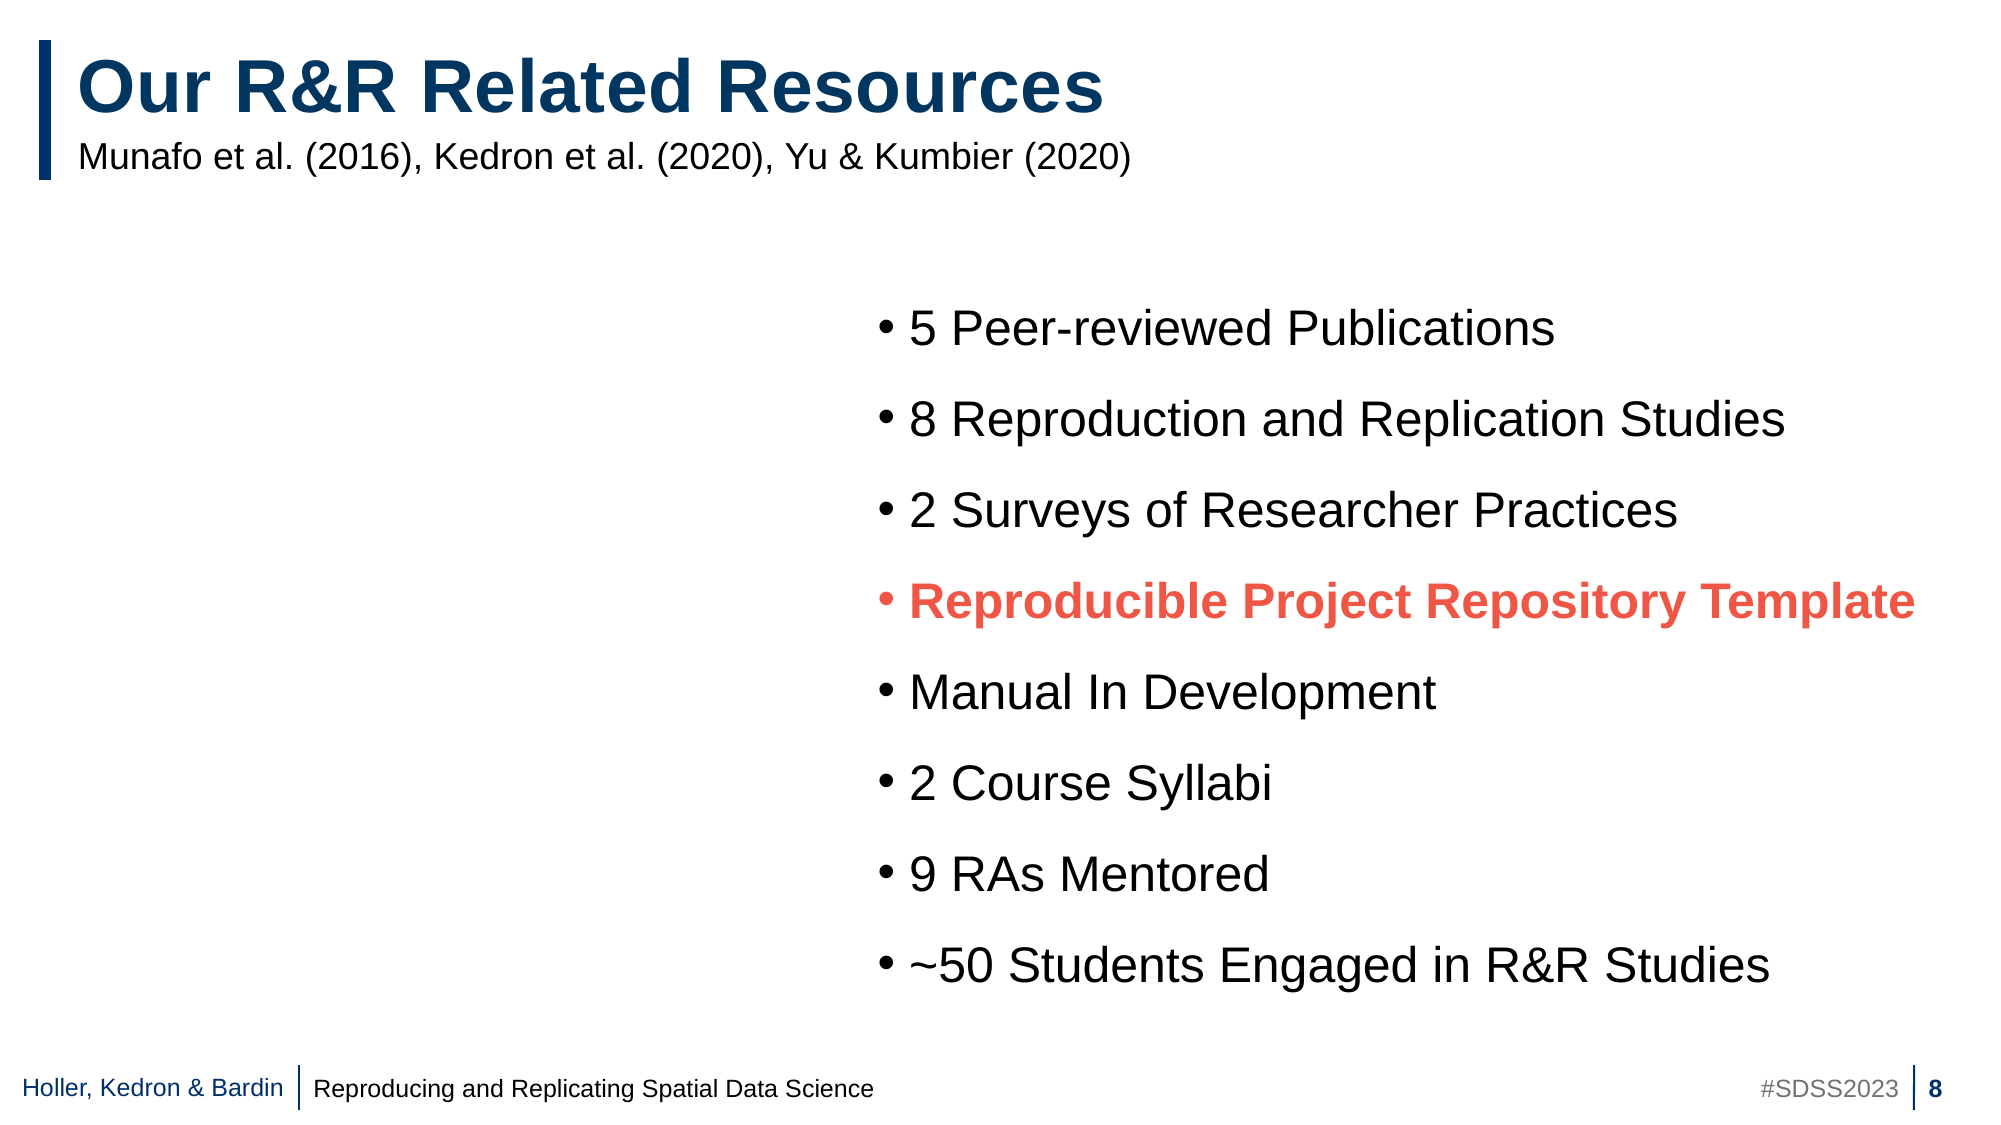

Our R&R Related Resources

Munafo et al. (2016), Kedron et al. (2020), Yu & Kumbier (2020)
 5 Peer-reviewed Publications
 8 Reproduction and Replication Studies
 2 Surveys of Researcher Practices
 Reproducible Project Repository Template
 Manual In Development
 2 Course Syllabi
 9 RAs Mentored
 ~50 Students Engaged in R&R Studies